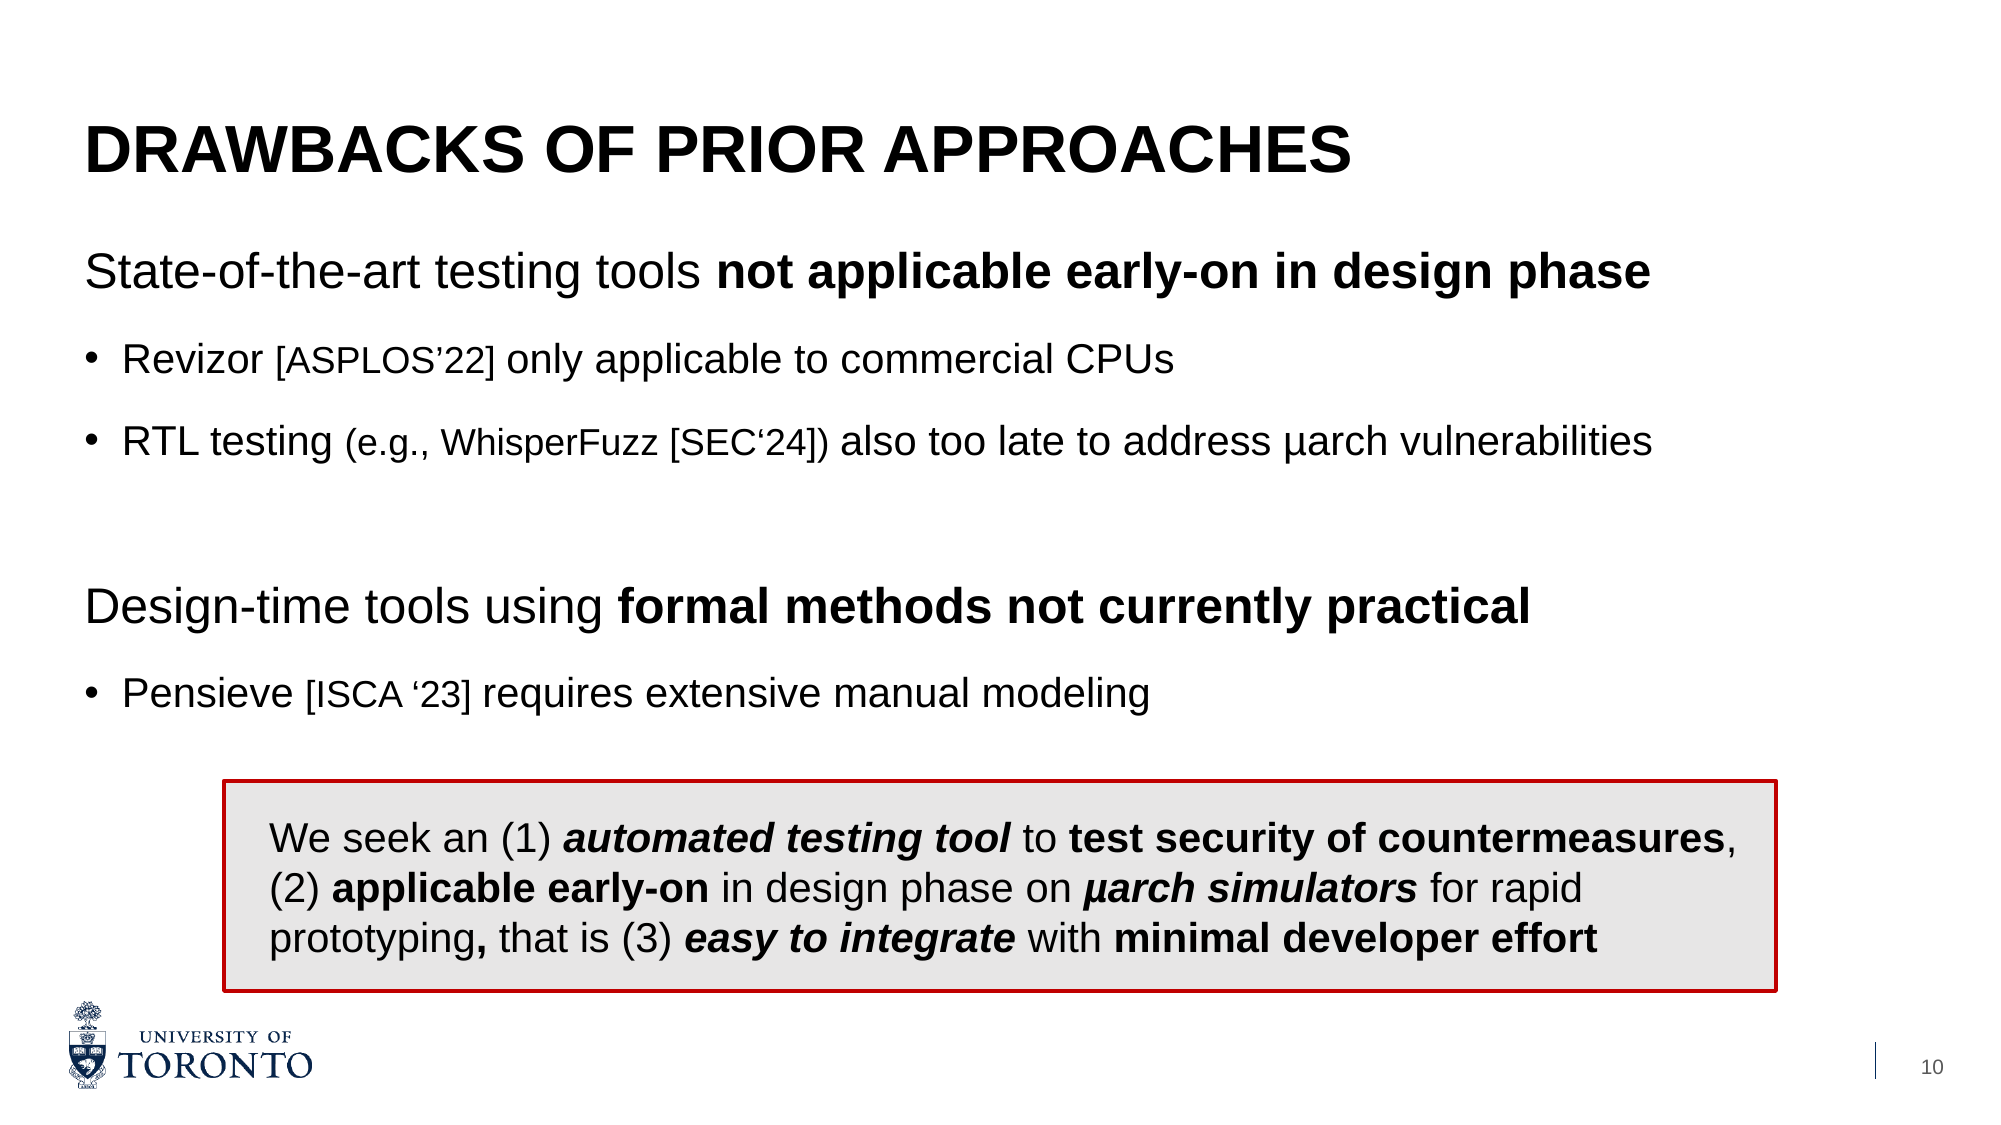

# DRAWBACKS of PRIOR APPROACHES
State-of-the-art testing tools not applicable early-on in design phase
Revizor [ASPLOS’22] only applicable to commercial CPUs
RTL testing (e.g., WhisperFuzz [SEC‘24]) also too late to address µarch vulnerabilities

Design-time tools using formal methods not currently practical
Pensieve [ISCA ‘23] requires extensive manual modeling

We seek an (1) automated testing tool to test security of countermeasures, (2) applicable early-on in design phase on µarch simulators for rapid prototyping, that is (3) easy to integrate with minimal developer effort
10